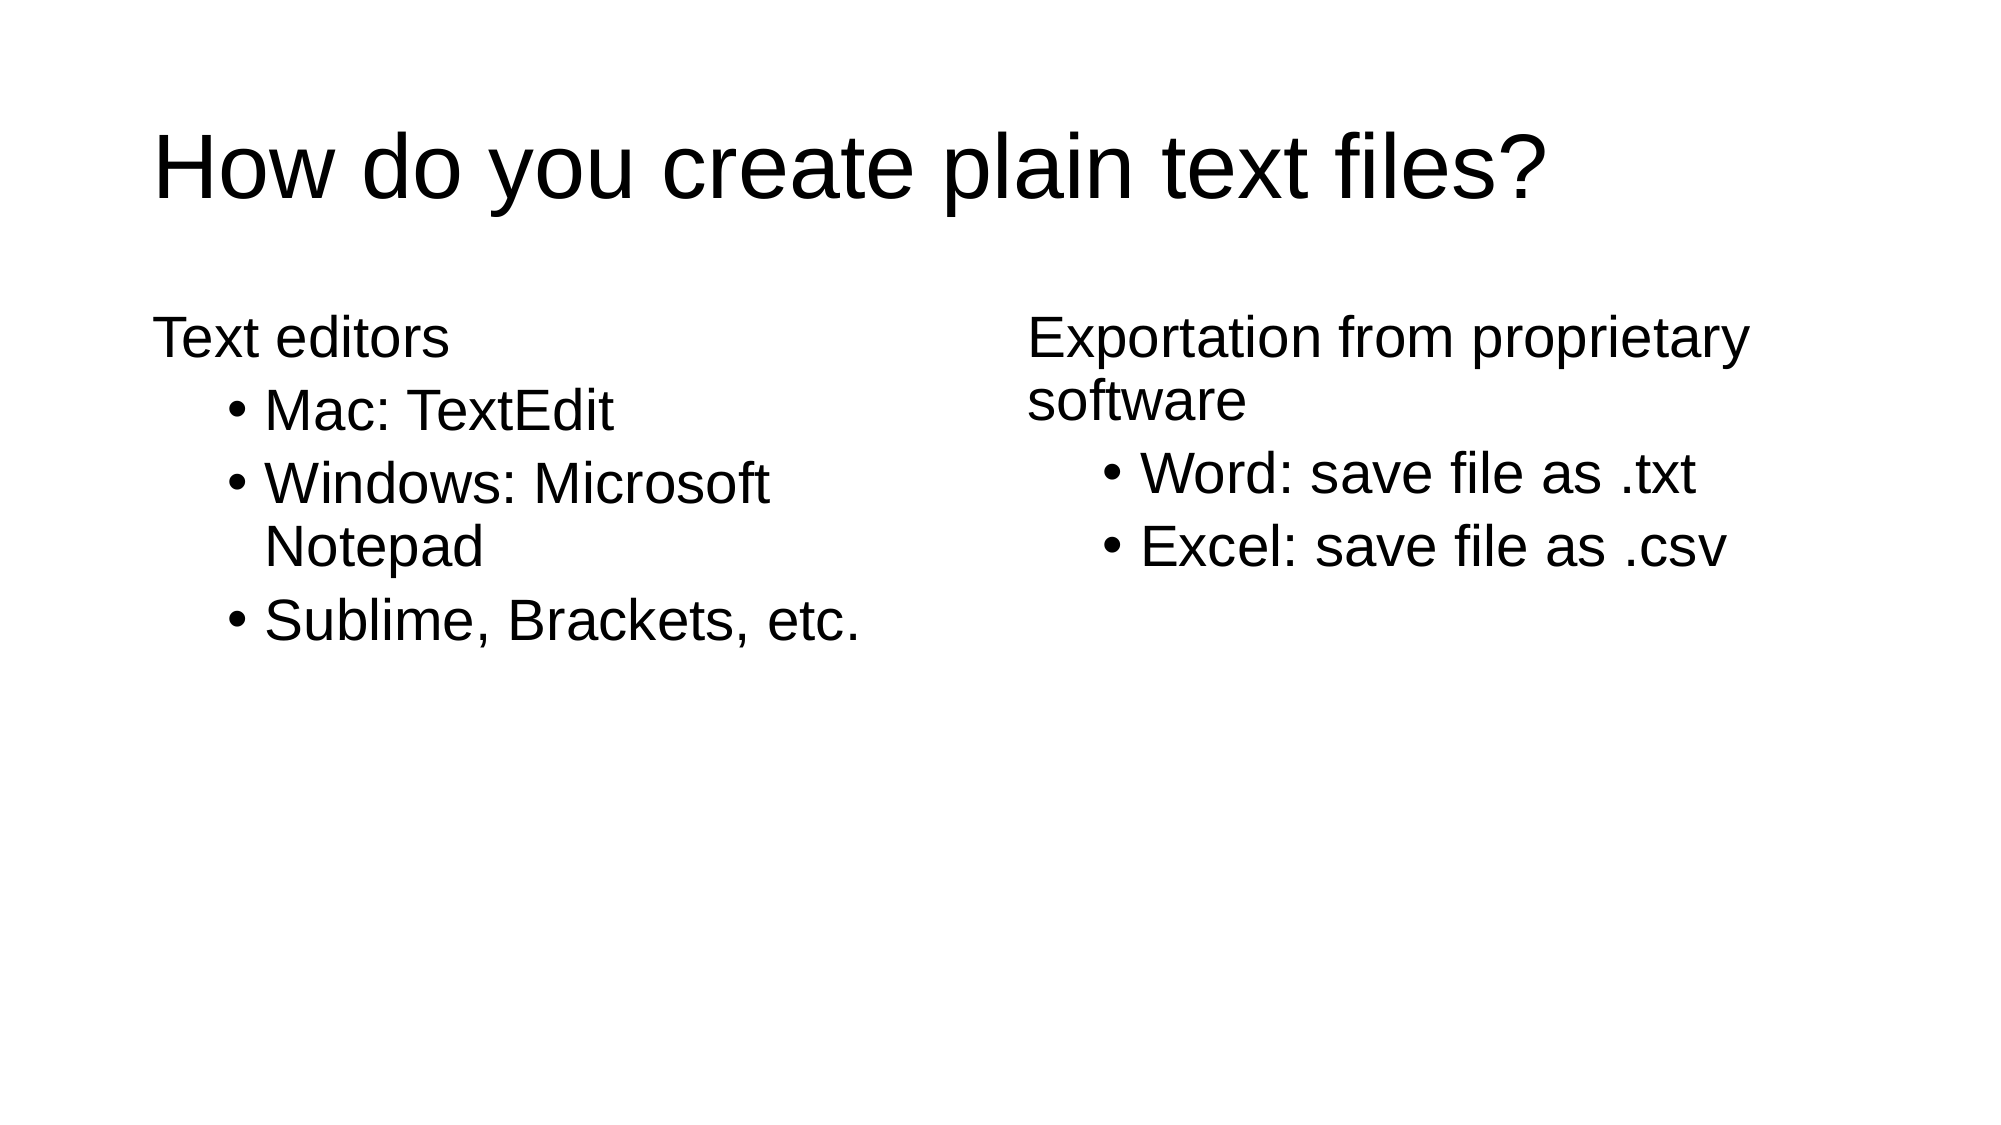

# How do you create plain text files?
Text editors
Mac: TextEdit
Windows: Microsoft Notepad
Sublime, Brackets, etc.

Exportation from proprietary software
Word: save file as .txt
Excel: save file as .csv